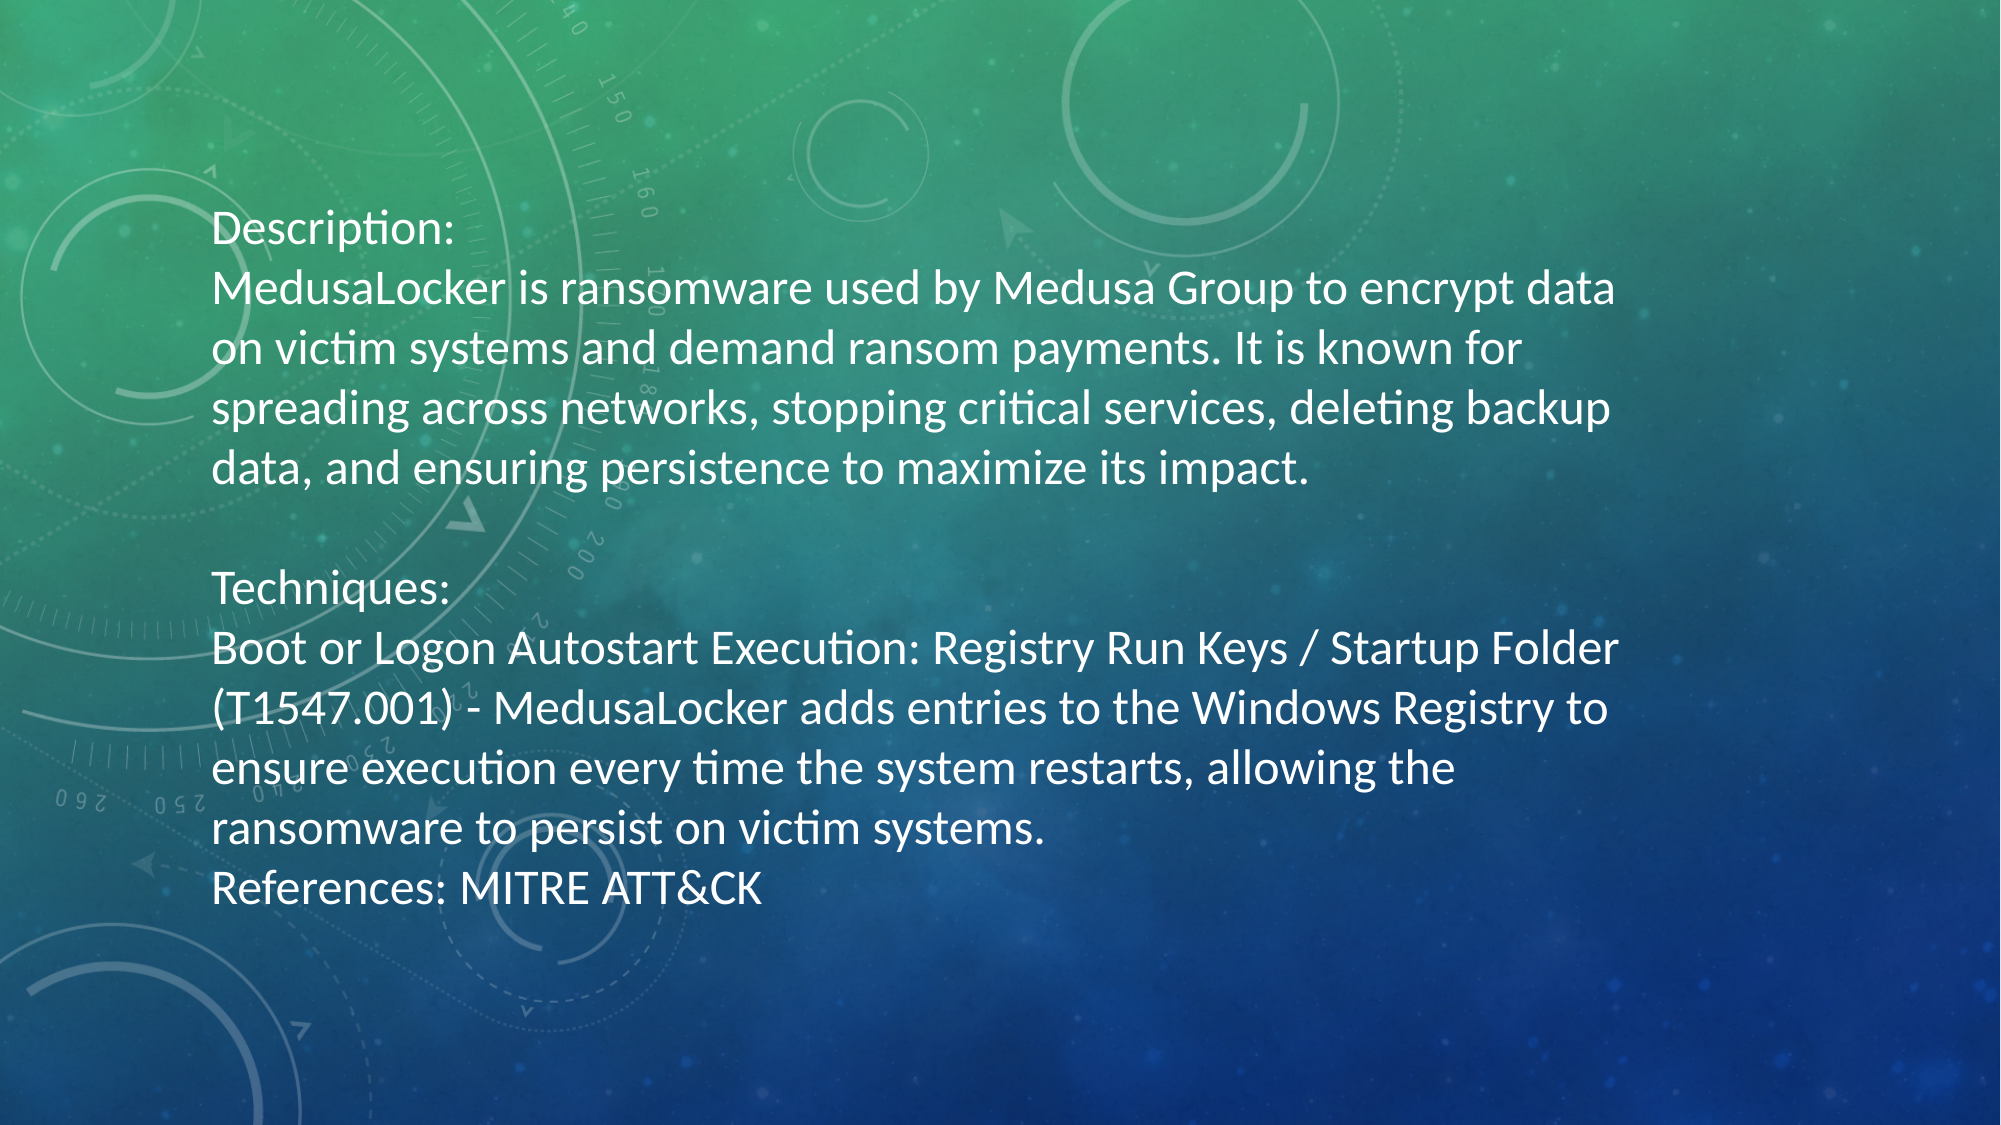

Description:
MedusaLocker is ransomware used by Medusa Group to encrypt data on victim systems and demand ransom payments. It is known for spreading across networks, stopping critical services, deleting backup data, and ensuring persistence to maximize its impact.

Techniques:
Boot or Logon Autostart Execution: Registry Run Keys / Startup Folder (T1547.001) - MedusaLocker adds entries to the Windows Registry to ensure execution every time the system restarts, allowing the ransomware to persist on victim systems.
References: MITRE ATT&CK